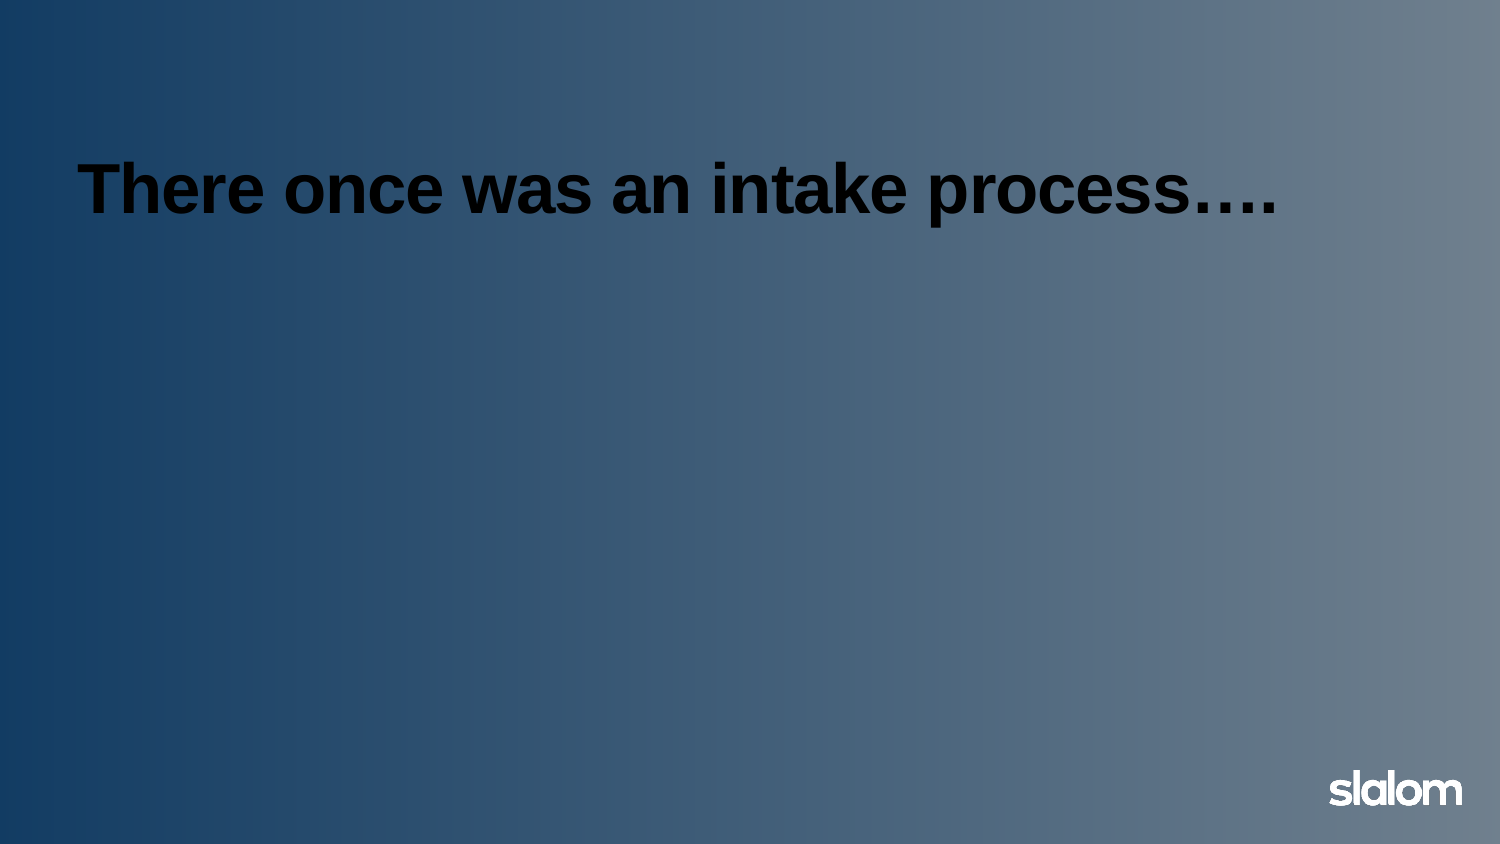

# There once was an intake process….